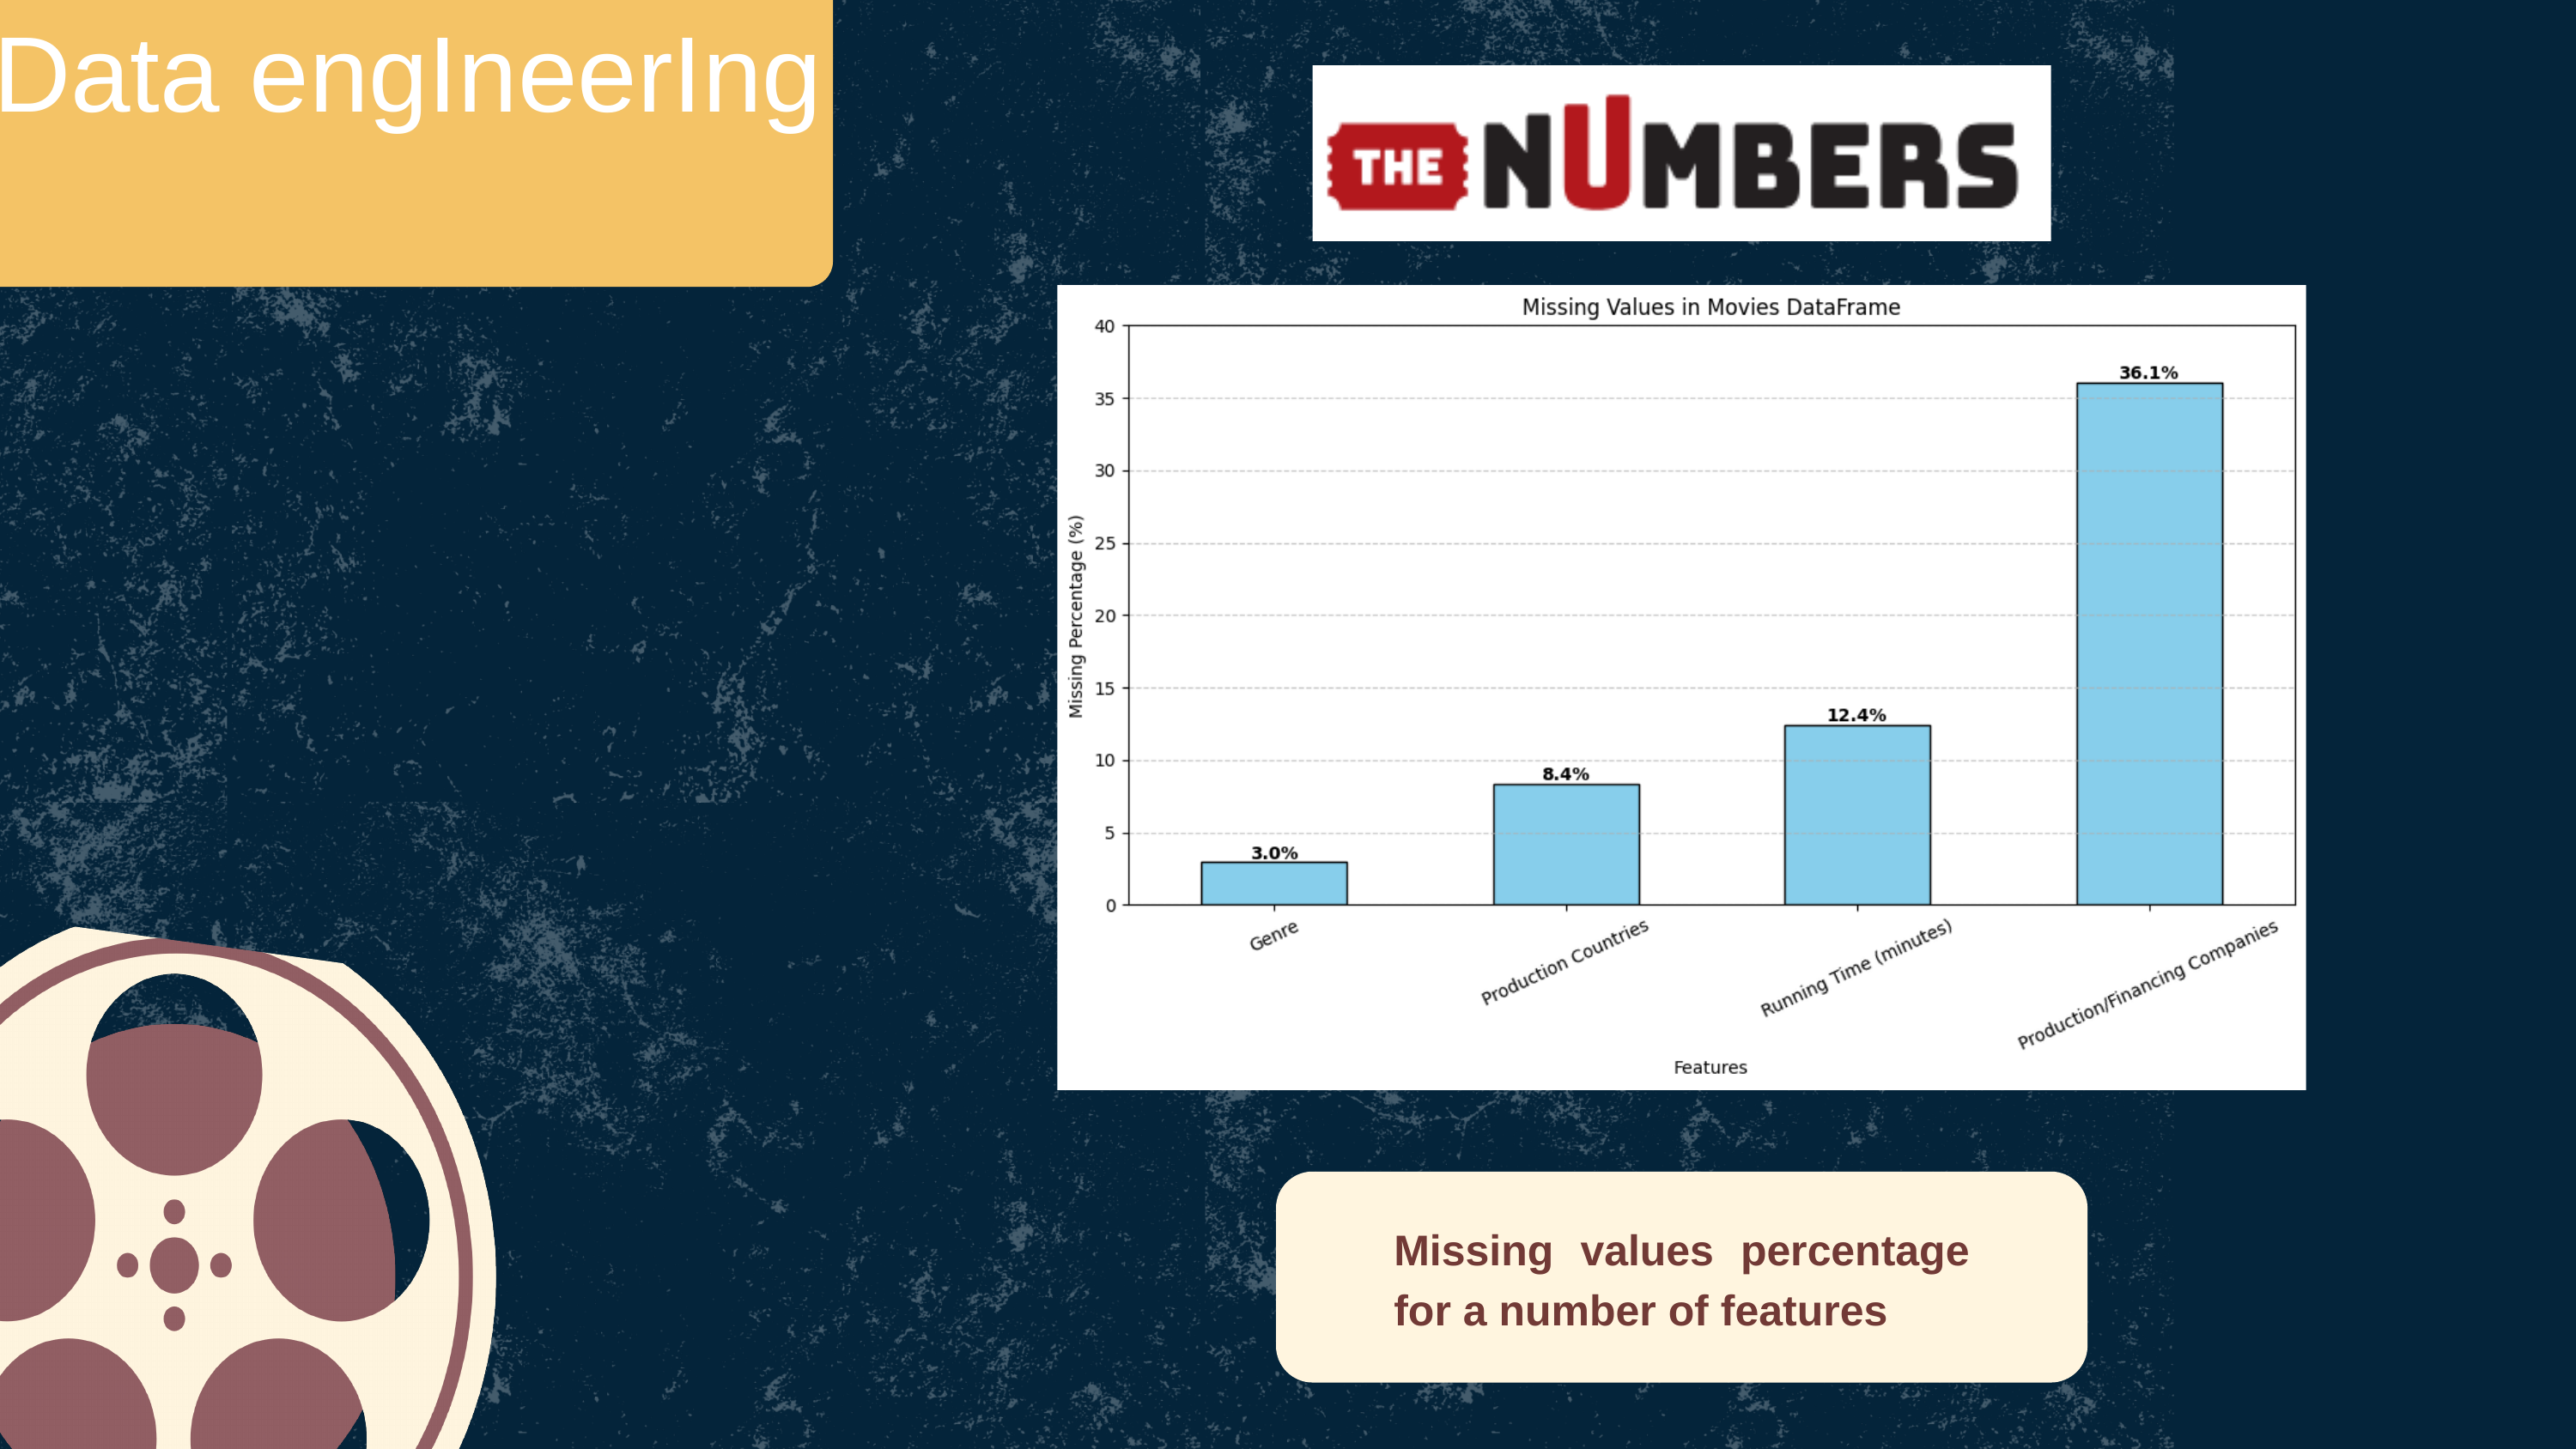

Data engIneerIng

Missing values percentage for a number of features